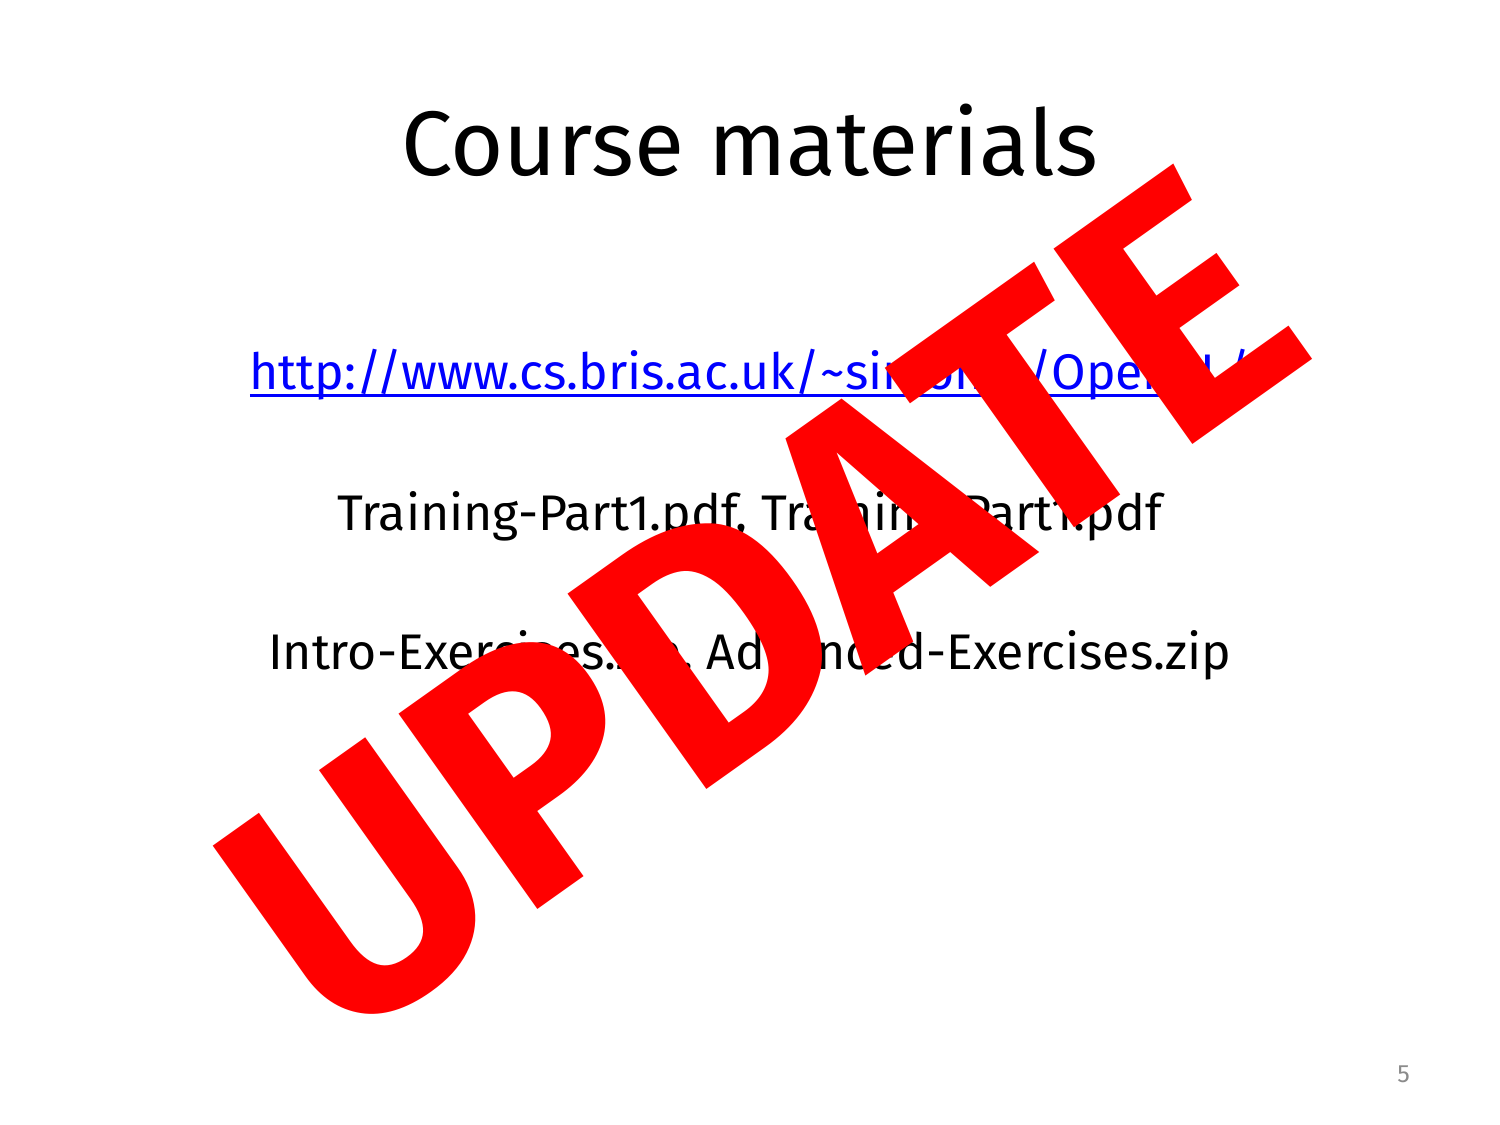

# Course materials

http://www.cs.bris.ac.uk/~simonm/OpenCL/

Training-Part1.pdf, Training-Part1.pdf

Intro-Exercises.zip, Advanced-Exercises.zip
UPDATE
5